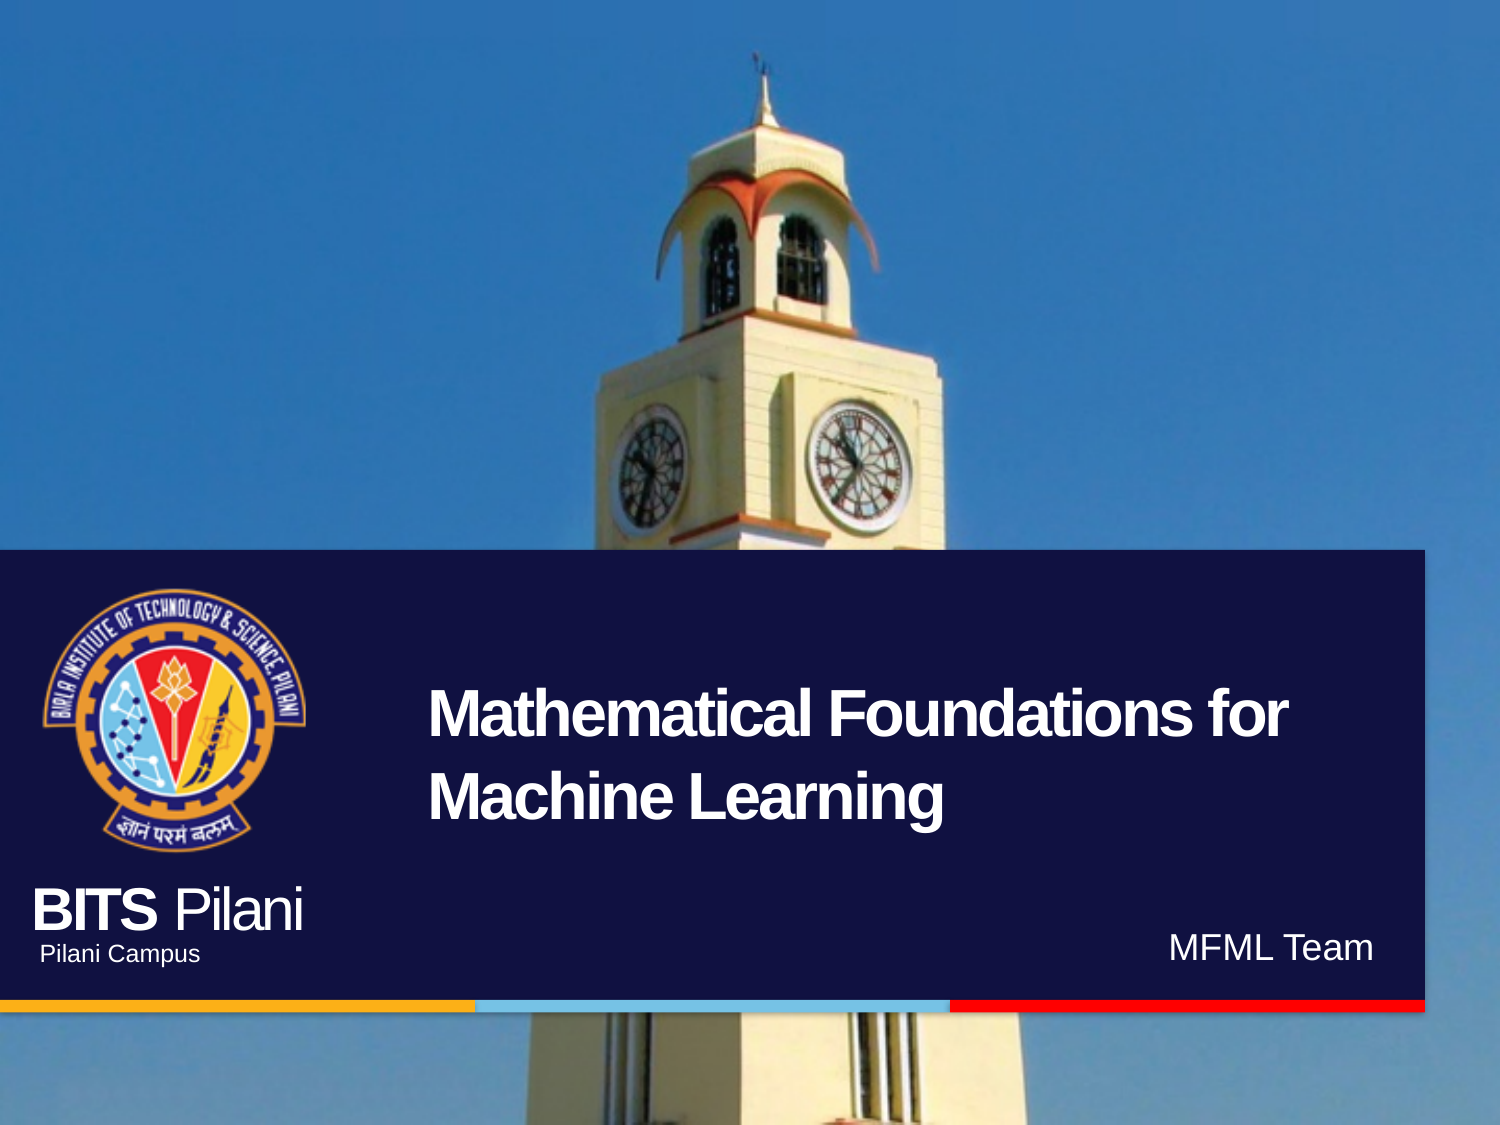

# Mathematical Foundations for Machine Learning
MFML Team